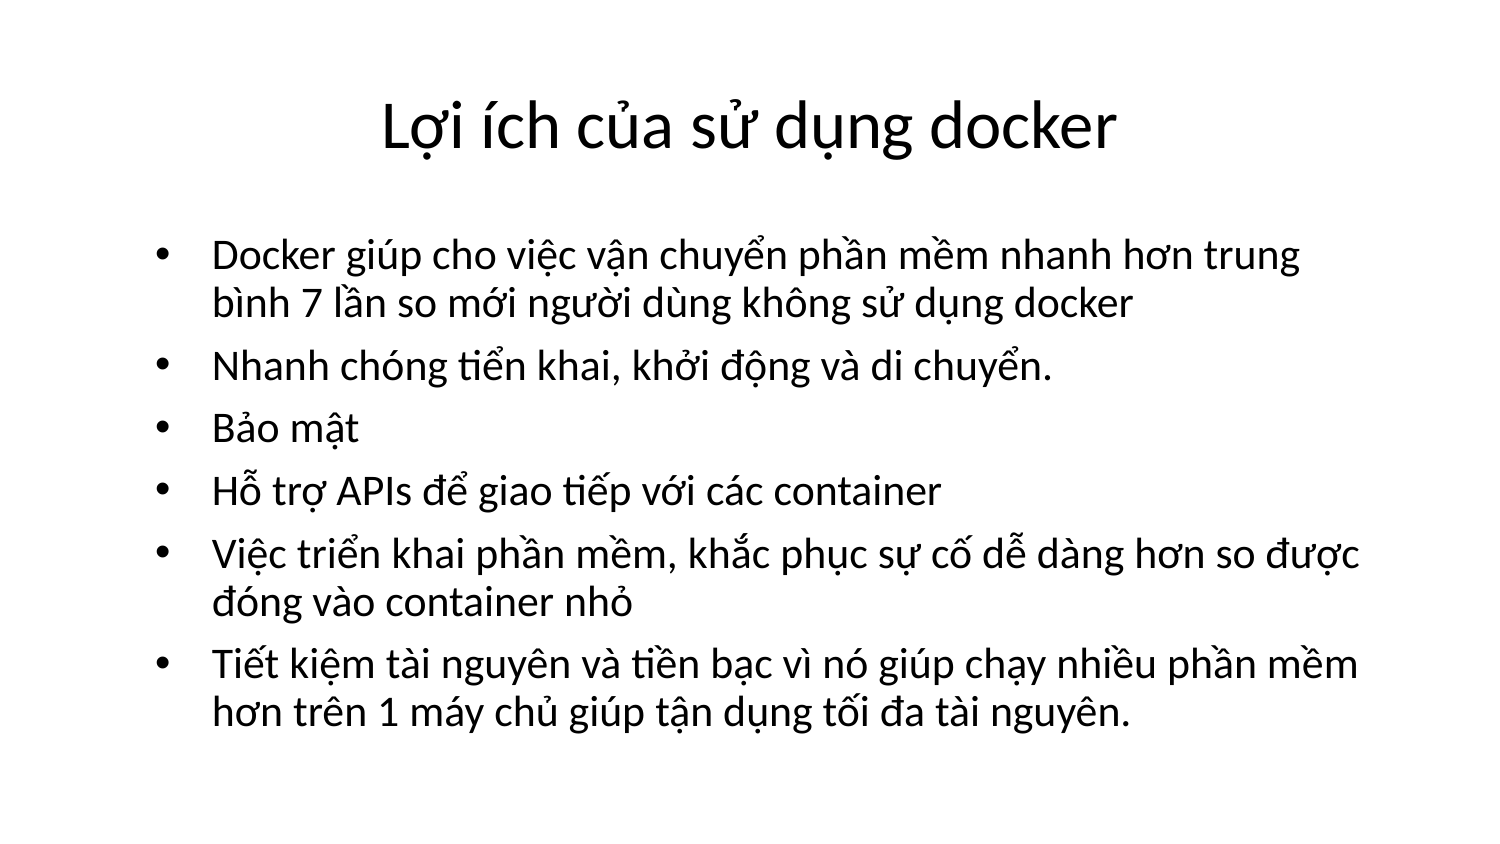

# Lợi ích của sử dụng docker
Docker giúp cho việc vận chuyển phần mềm nhanh hơn trung bình 7 lần so mới người dùng không sử dụng docker
Nhanh chóng tiển khai, khởi động và di chuyển.
Bảo mật
Hỗ trợ APIs để giao tiếp với các container
Việc triển khai phần mềm, khắc phục sự cố dễ dàng hơn so được đóng vào container nhỏ
Tiết kiệm tài nguyên và tiền bạc vì nó giúp chạy nhiều phần mềm hơn trên 1 máy chủ giúp tận dụng tối đa tài nguyên.